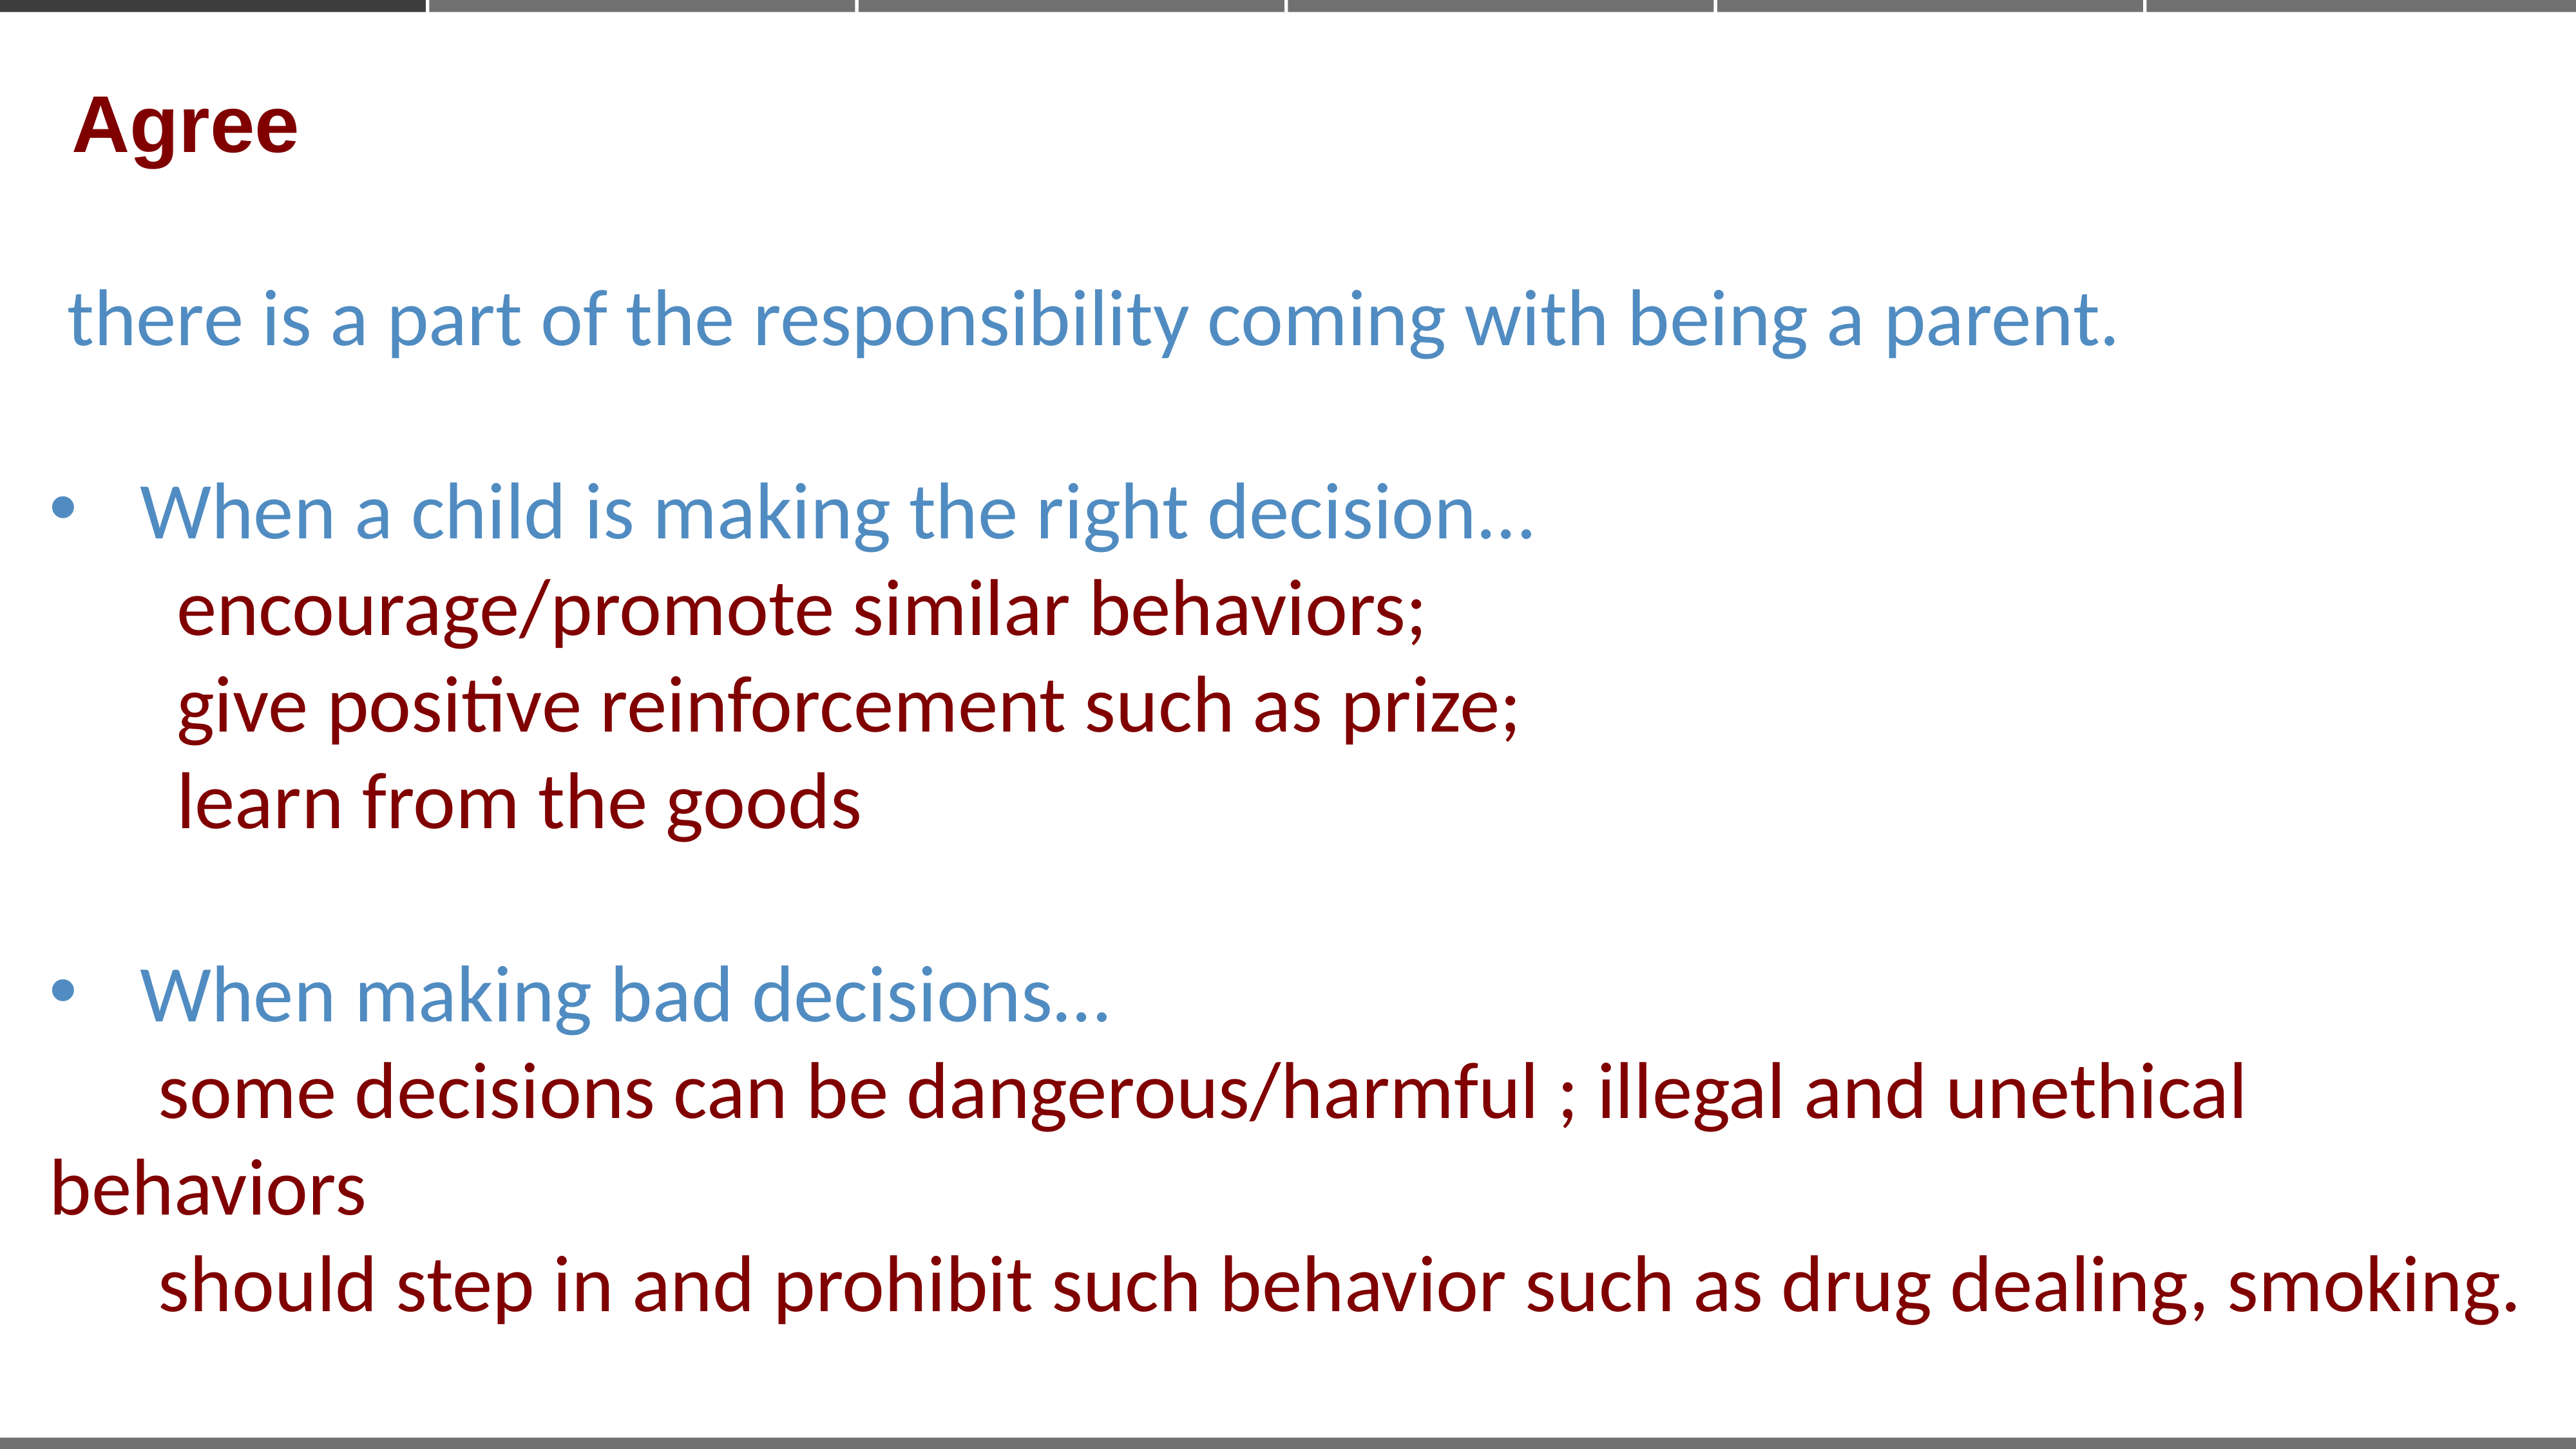

Agree

 there is a part of the responsibility coming with being a parent.

When a child is making the right decision…
       encourage/promote similar behaviors;
       give positive reinforcement such as prize;
       learn from the goods

When making bad decisions…
      some decisions can be dangerous/harmful ; illegal and unethical behaviors
      should step in and prohibit such behavior such as drug dealing, smoking.